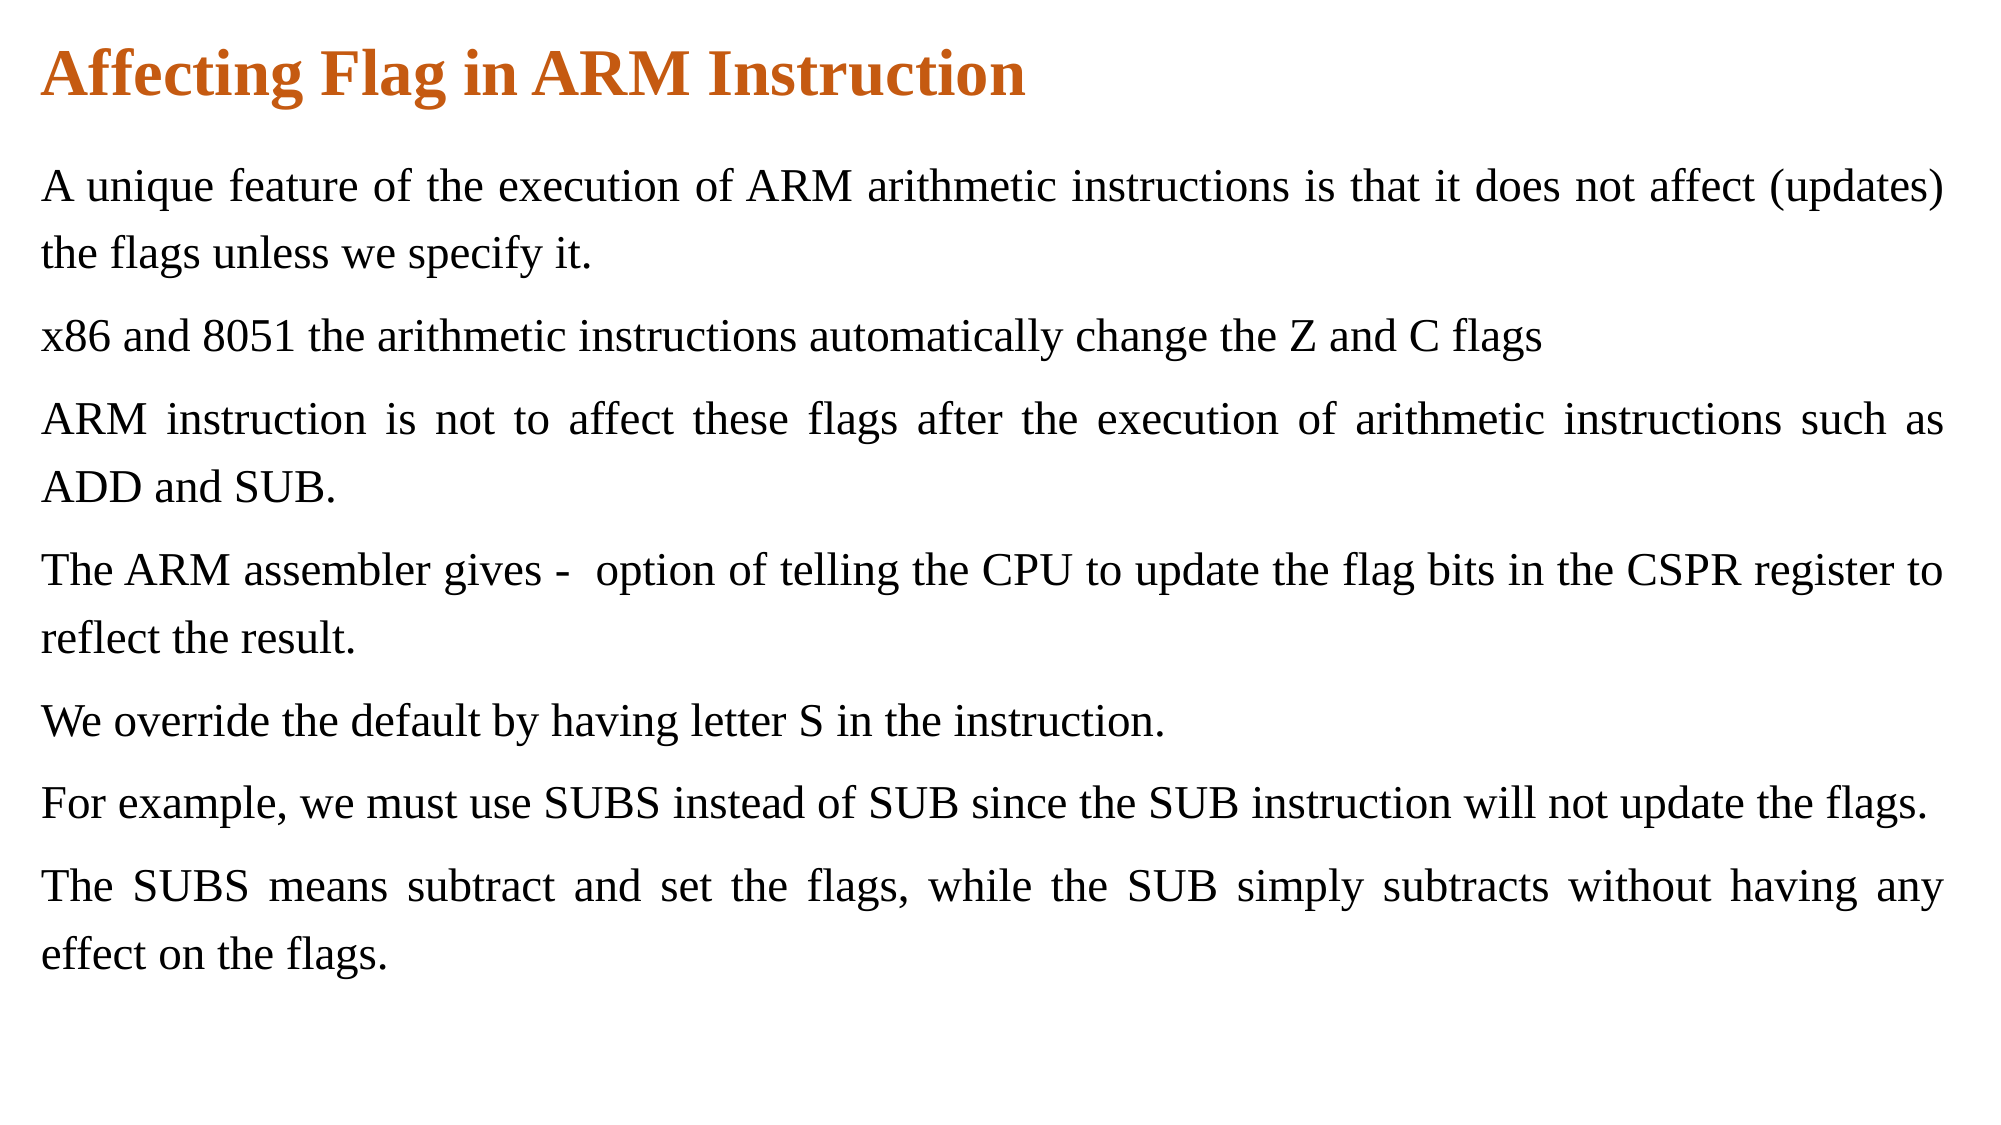

# Affecting Flag in ARM Instruction
A unique feature of the execution of ARM arithmetic instructions is that it does not affect (updates) the flags unless we specify it.
x86 and 8051 the arithmetic instructions automatically change the Z and C flags
ARM instruction is not to affect these flags after the execution of arithmetic instructions such as ADD and SUB.
The ARM assembler gives -  option of telling the CPU to update the flag bits in the CSPR register to reflect the result.
We override the default by having letter S in the instruction.
For example, we must use SUBS instead of SUB since the SUB instruction will not update the flags.
The SUBS means subtract and set the flags, while the SUB simply subtracts without having any effect on the flags.